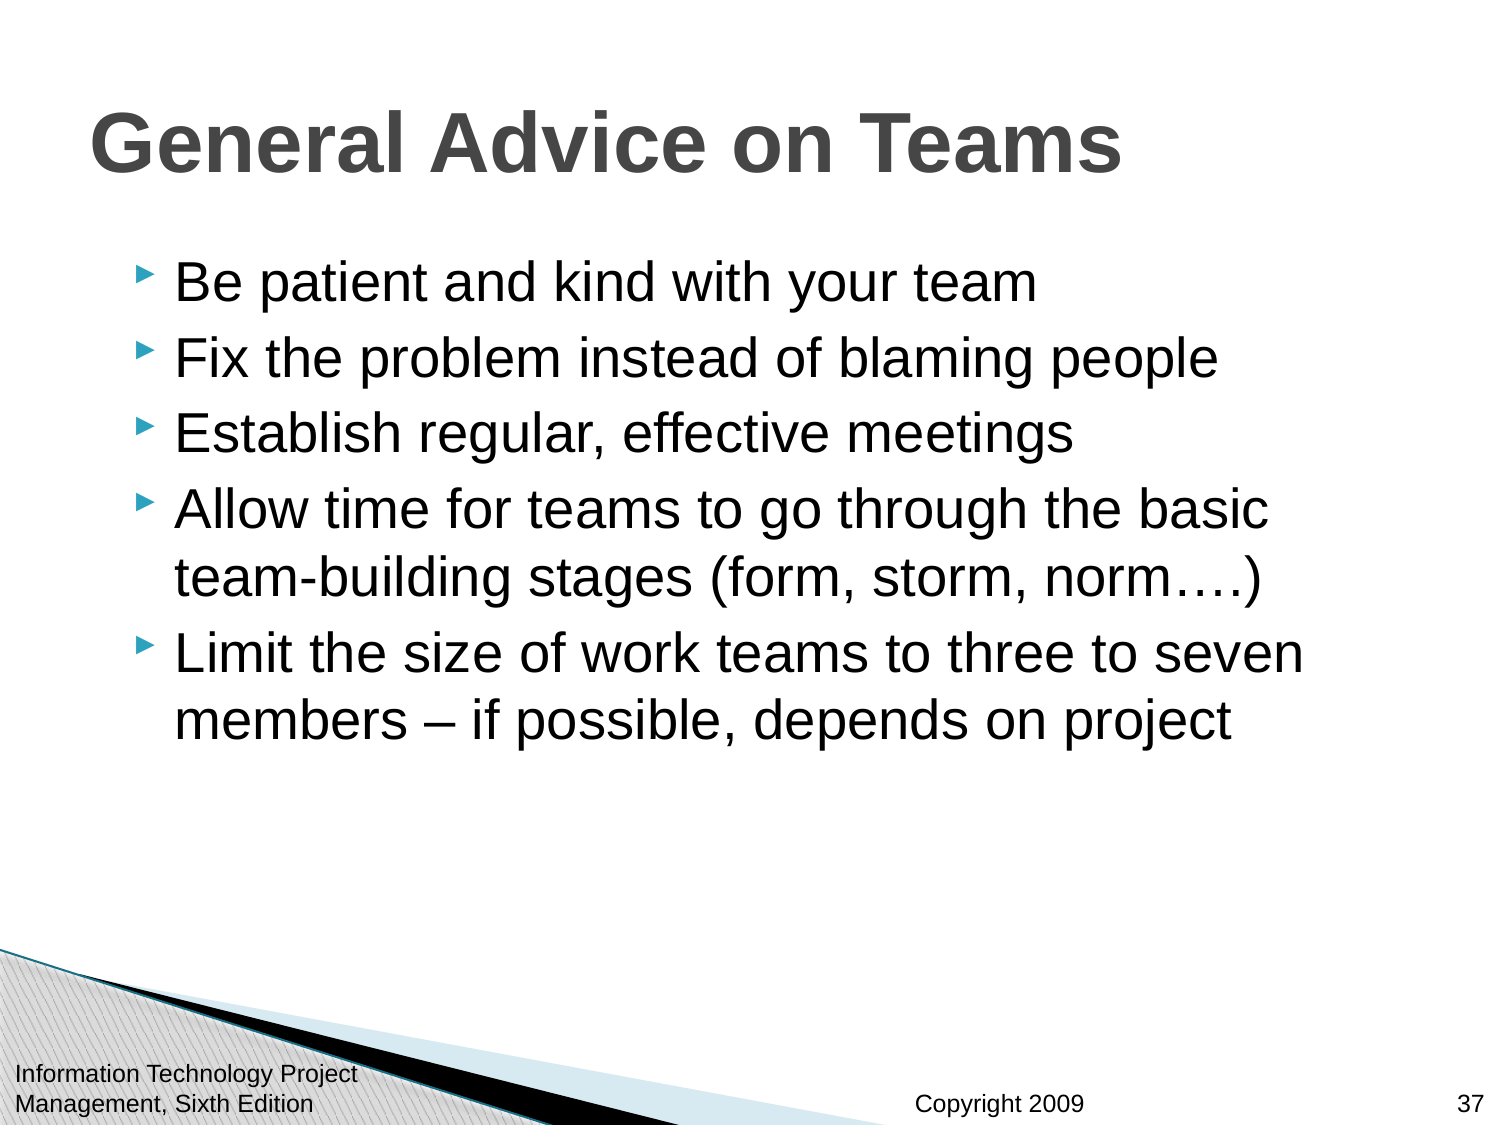

# General Advice on Teams
Be patient and kind with your team
Fix the problem instead of blaming people
Establish regular, effective meetings
Allow time for teams to go through the basic team-building stages (form, storm, norm….)
Limit the size of work teams to three to seven members – if possible, depends on project
Information Technology Project Management, Sixth Edition
37